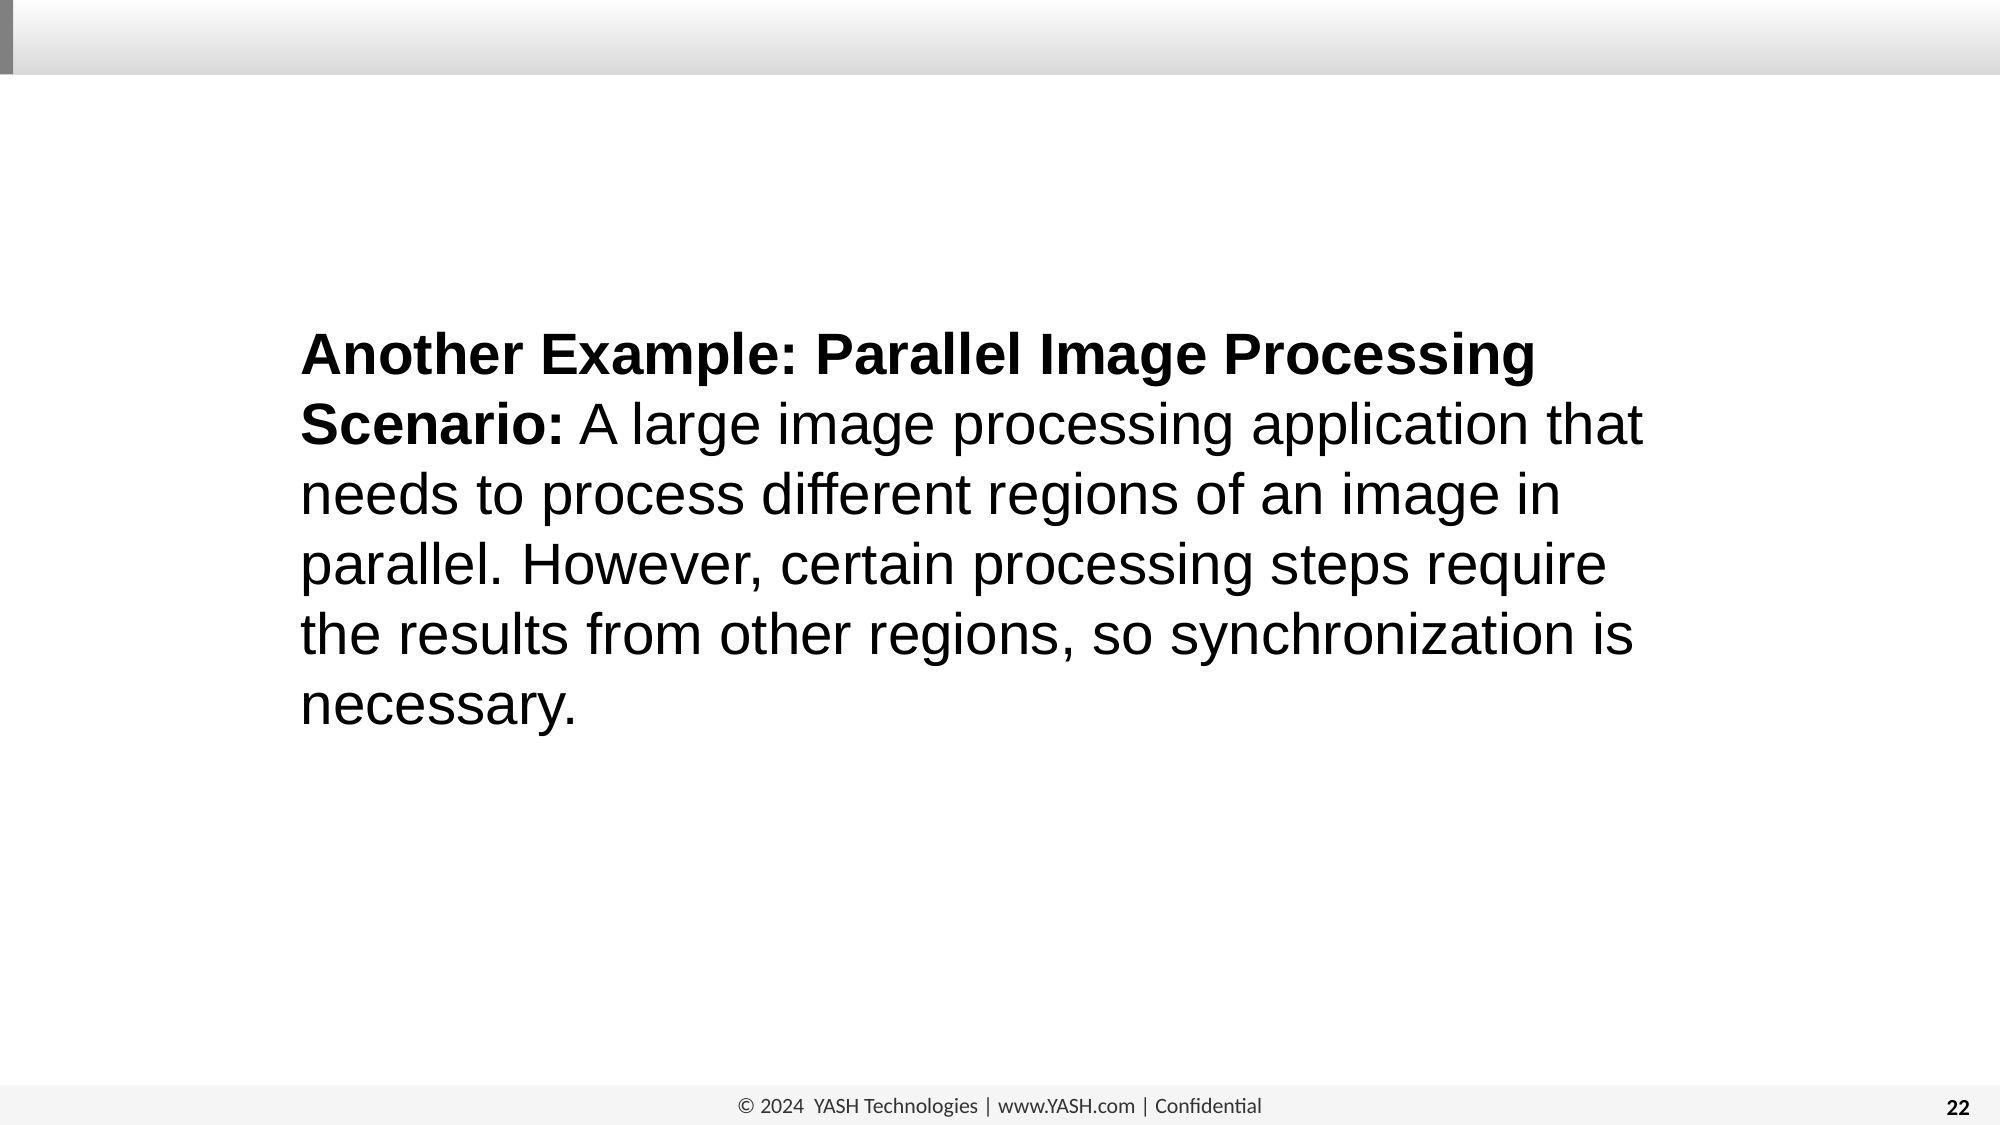

Another Example: Parallel Image Processing
Scenario: A large image processing application that needs to process different regions of an image in parallel. However, certain processing steps require the results from other regions, so synchronization is necessary.